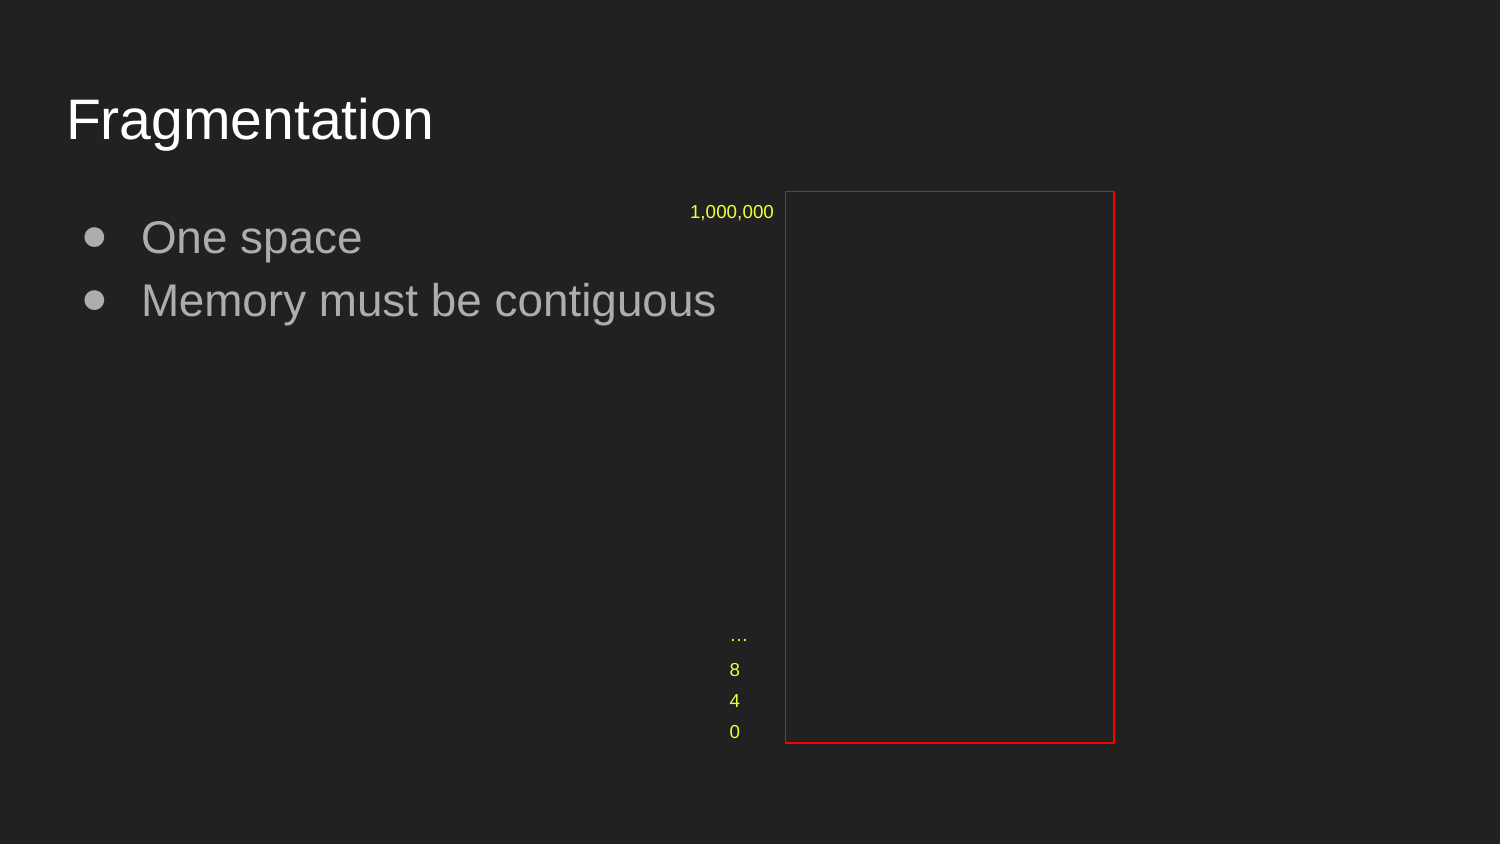

# Fragmentation
One space
Memory must be contiguous
1,000,000

…
8
4
0